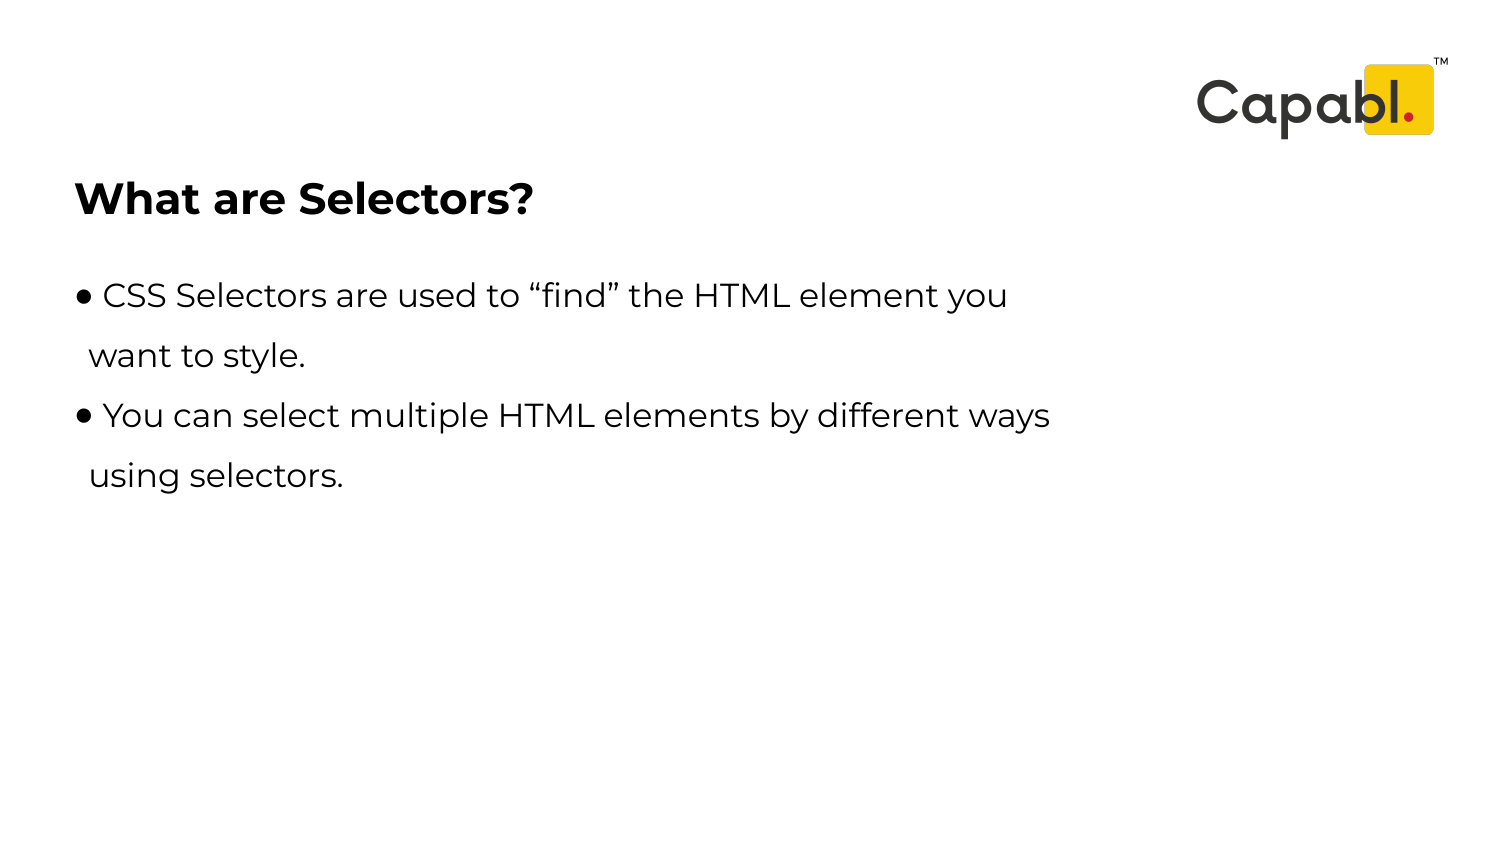

What are Selectors?
# CSS Selectors are used to “find” the HTML element you want to style.
 You can select multiple HTML elements by different ways using selectors.